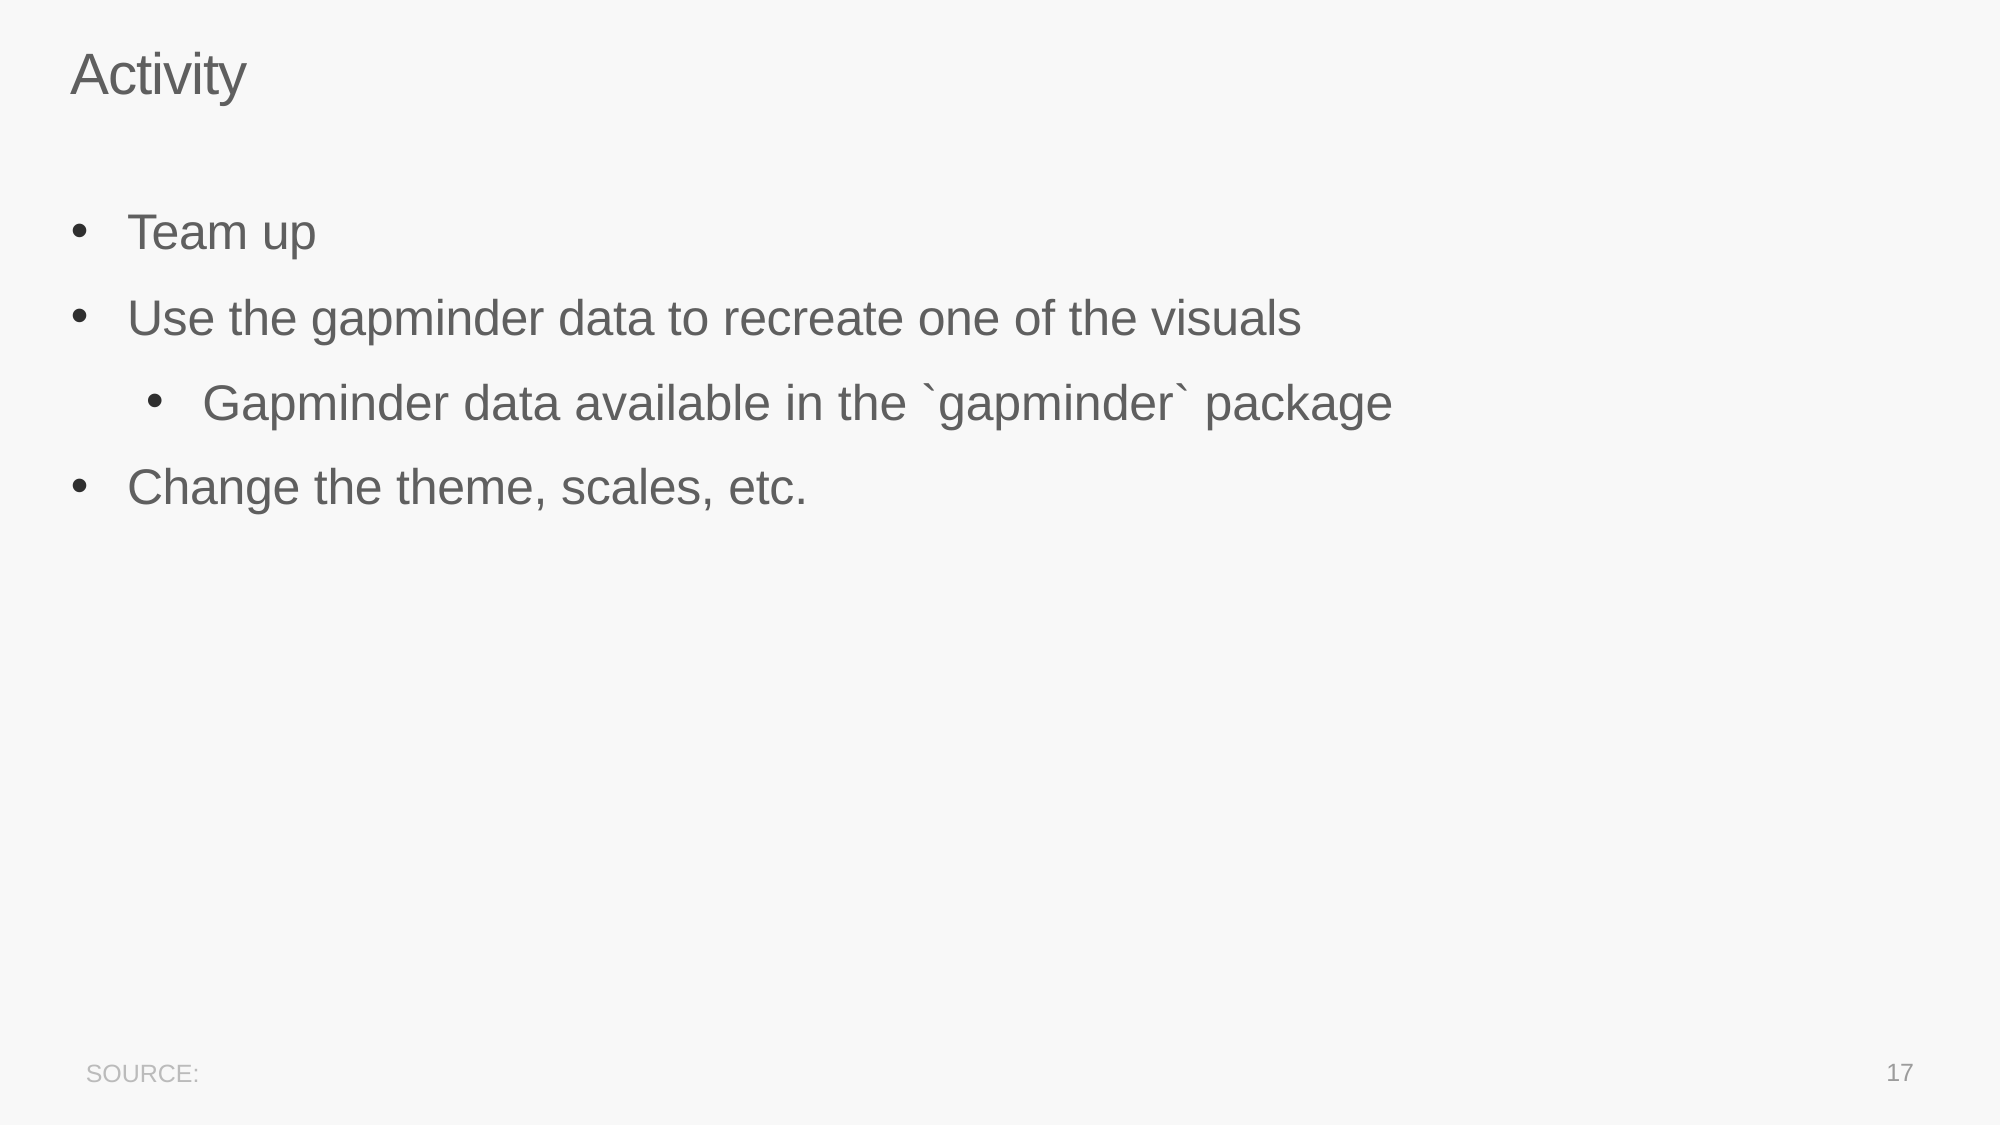

# Activity
Team up
Use the gapminder data to recreate one of the visuals
Gapminder data available in the `gapminder` package
Change the theme, scales, etc.
17
SOURCE: